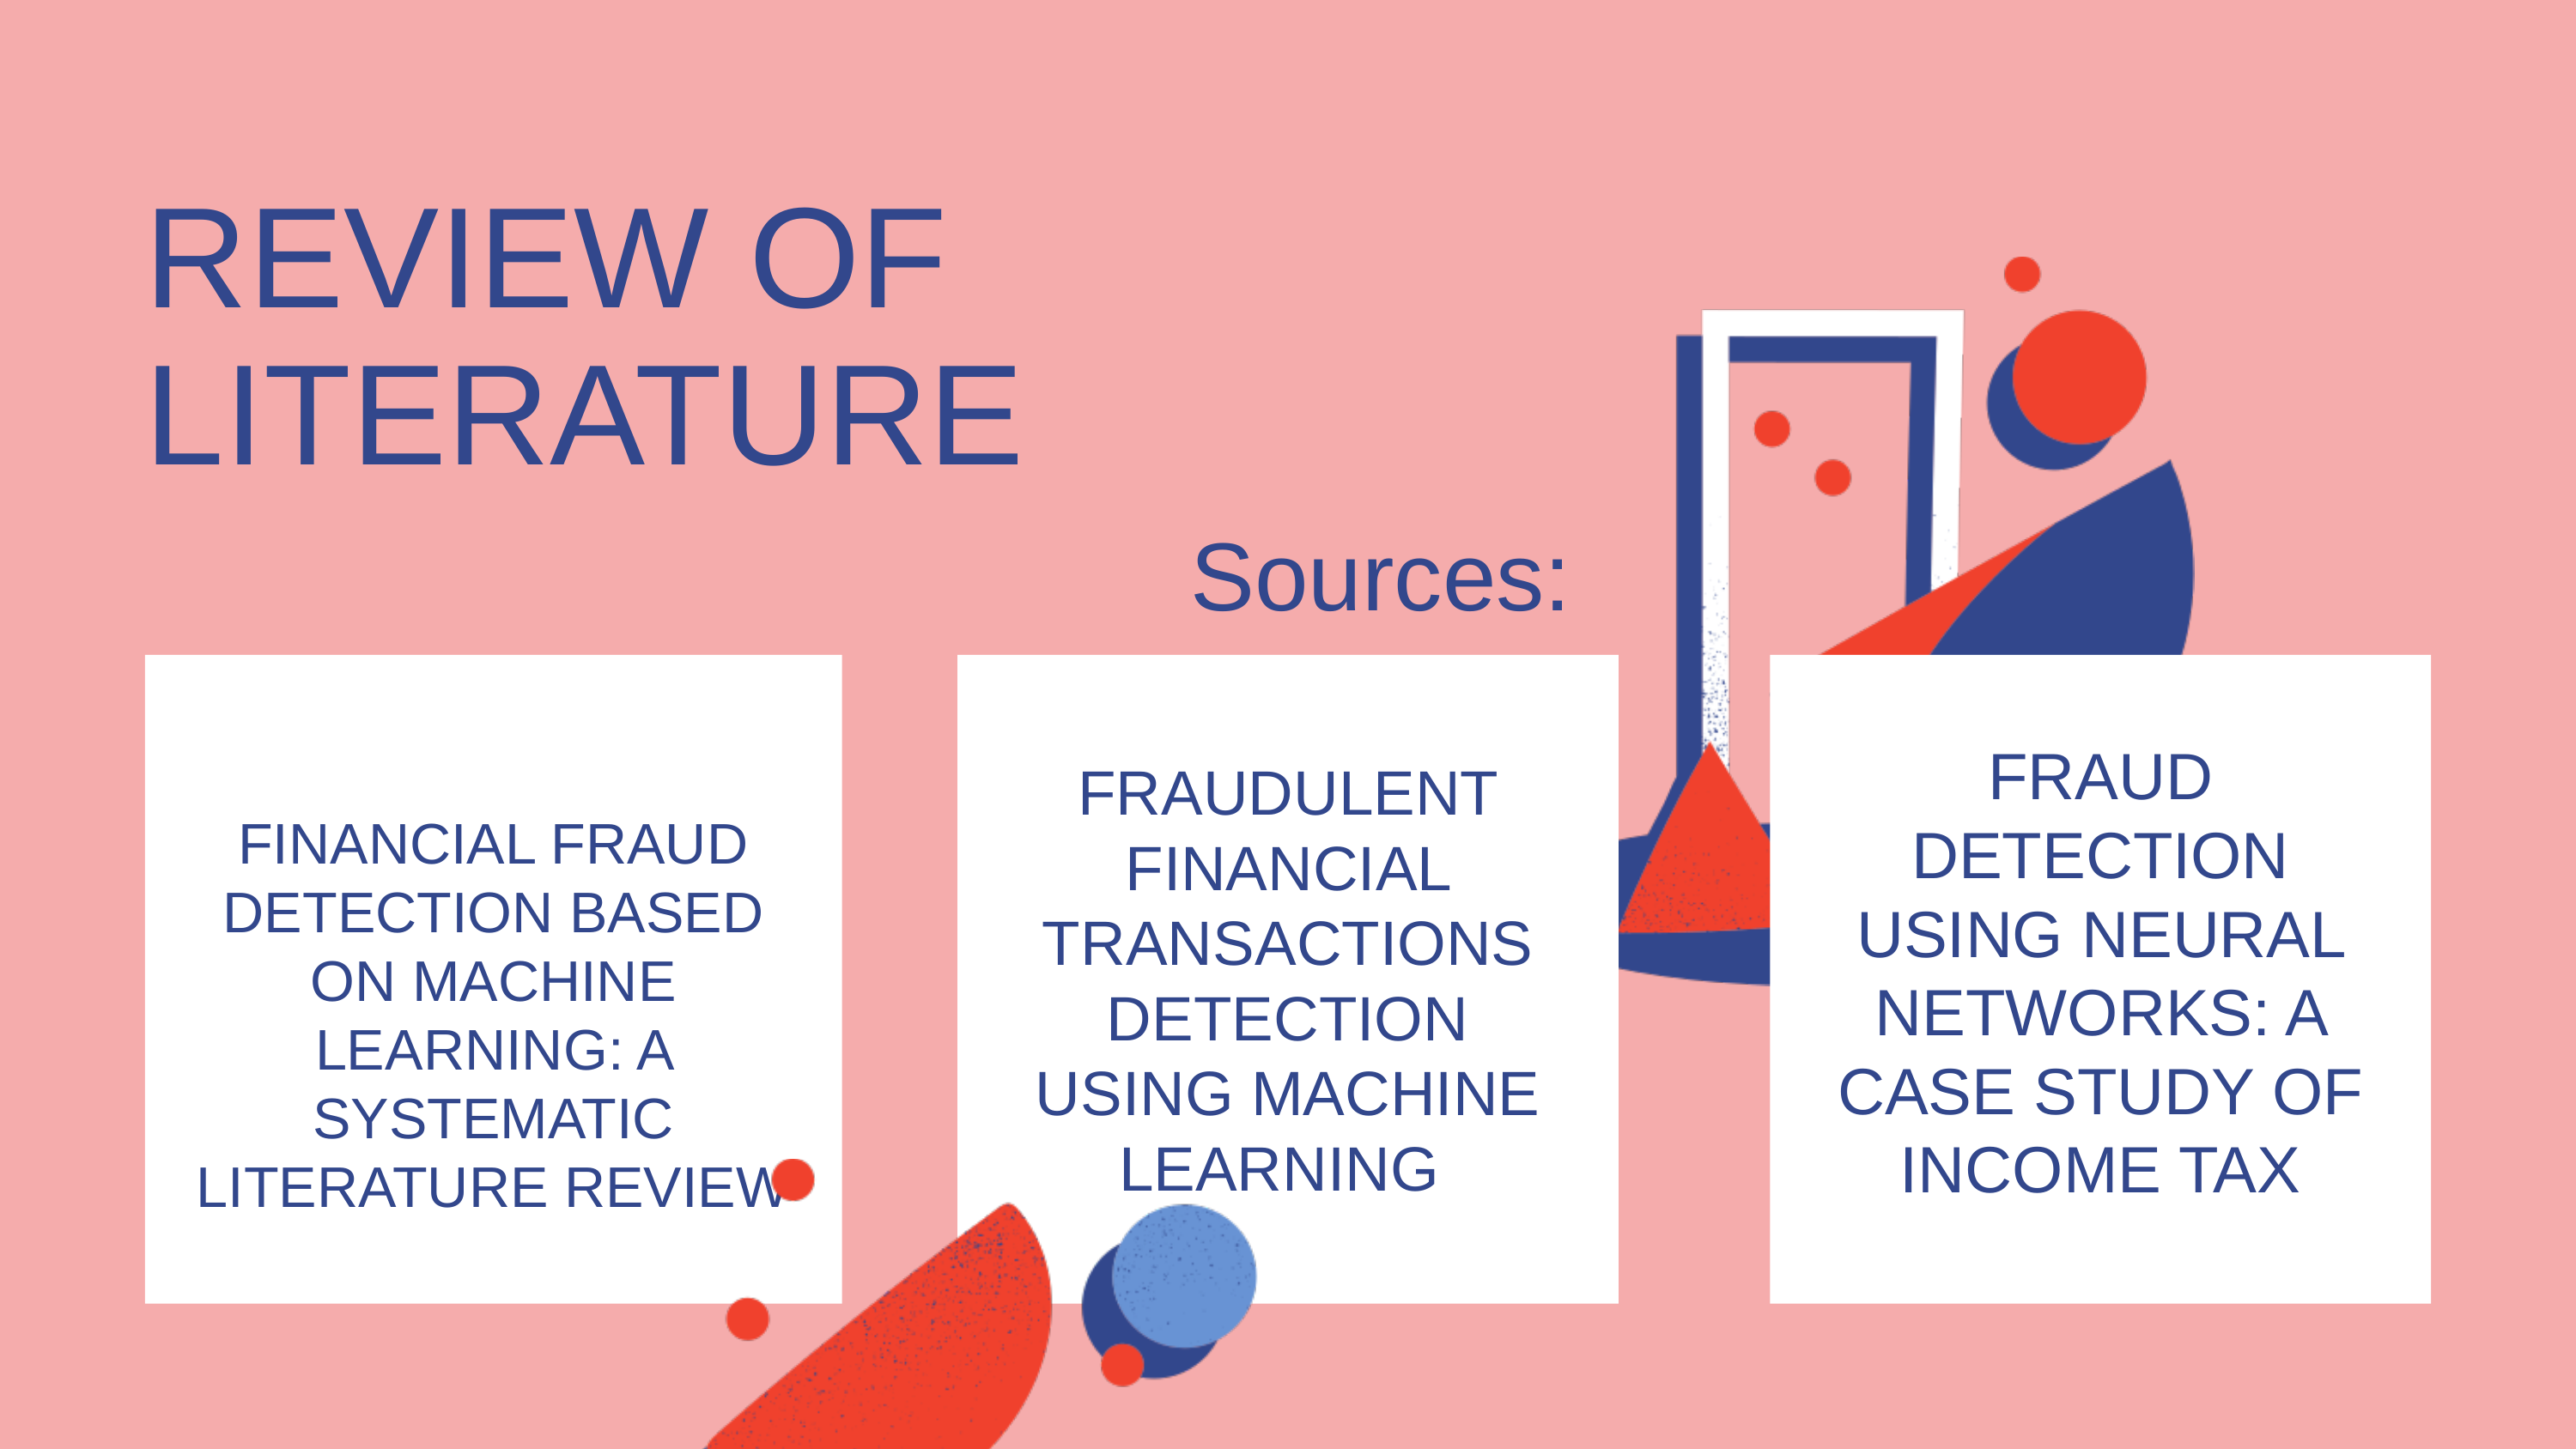

REVIEW OF LITERATURE

Sources:

FRAUD DETECTION USING NEURAL NETWORKS: A CASE STUDY OF INCOME TAX
FRAUDULENT FINANCIAL TRANSACTIONS DETECTION USING MACHINE LEARNING
FINANCIAL FRAUD DETECTION BASED ON MACHINE LEARNING: A SYSTEMATIC LITERATURE REVIEW